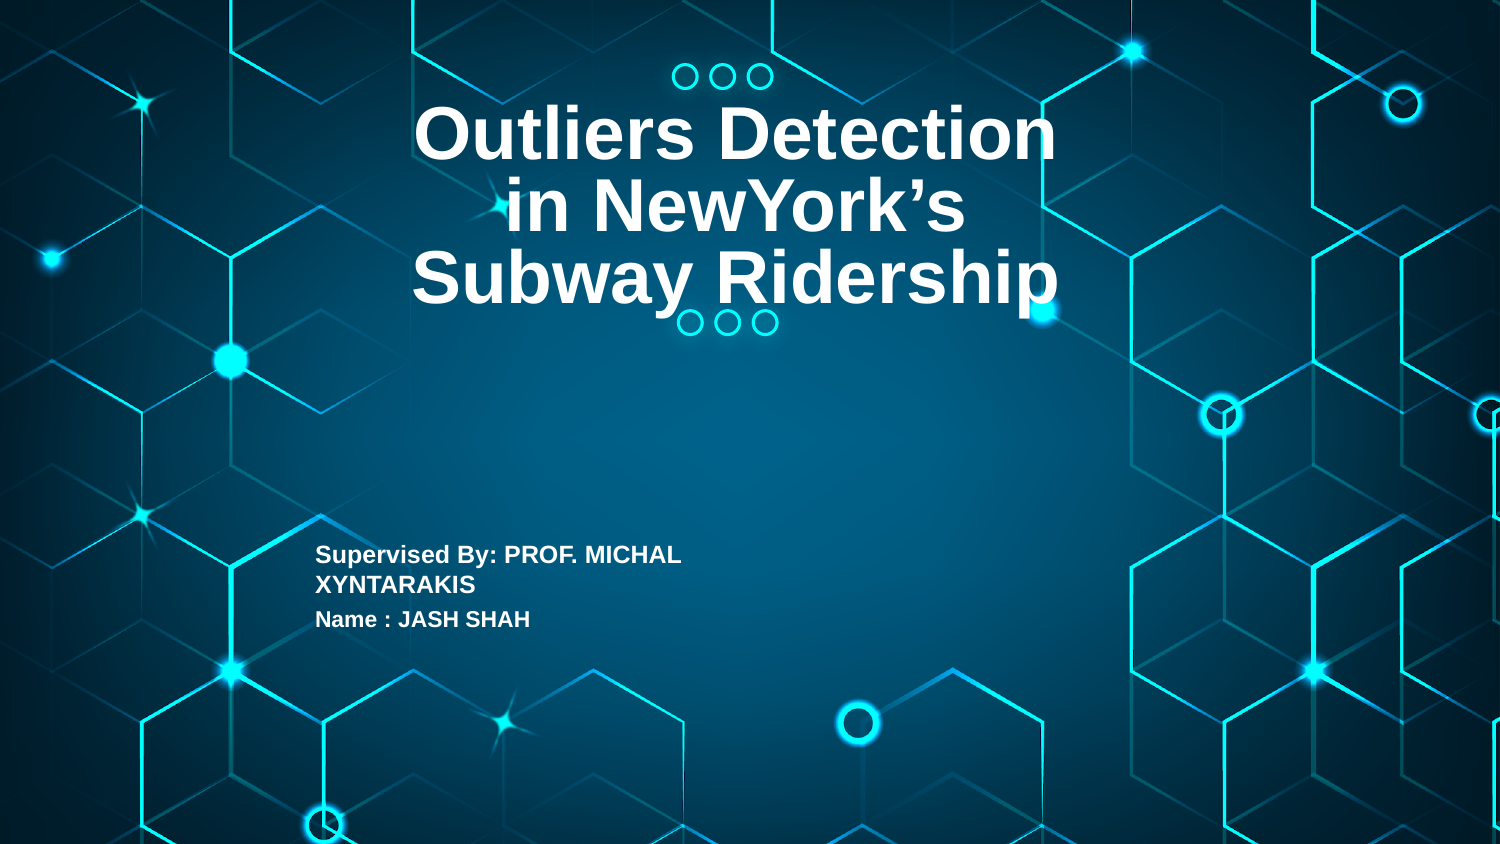

# Outliers Detection in NewYork’s Subway Ridership

Supervised By: PROF. MICHAL XYNTARAKIS
Name : JASH SHAH